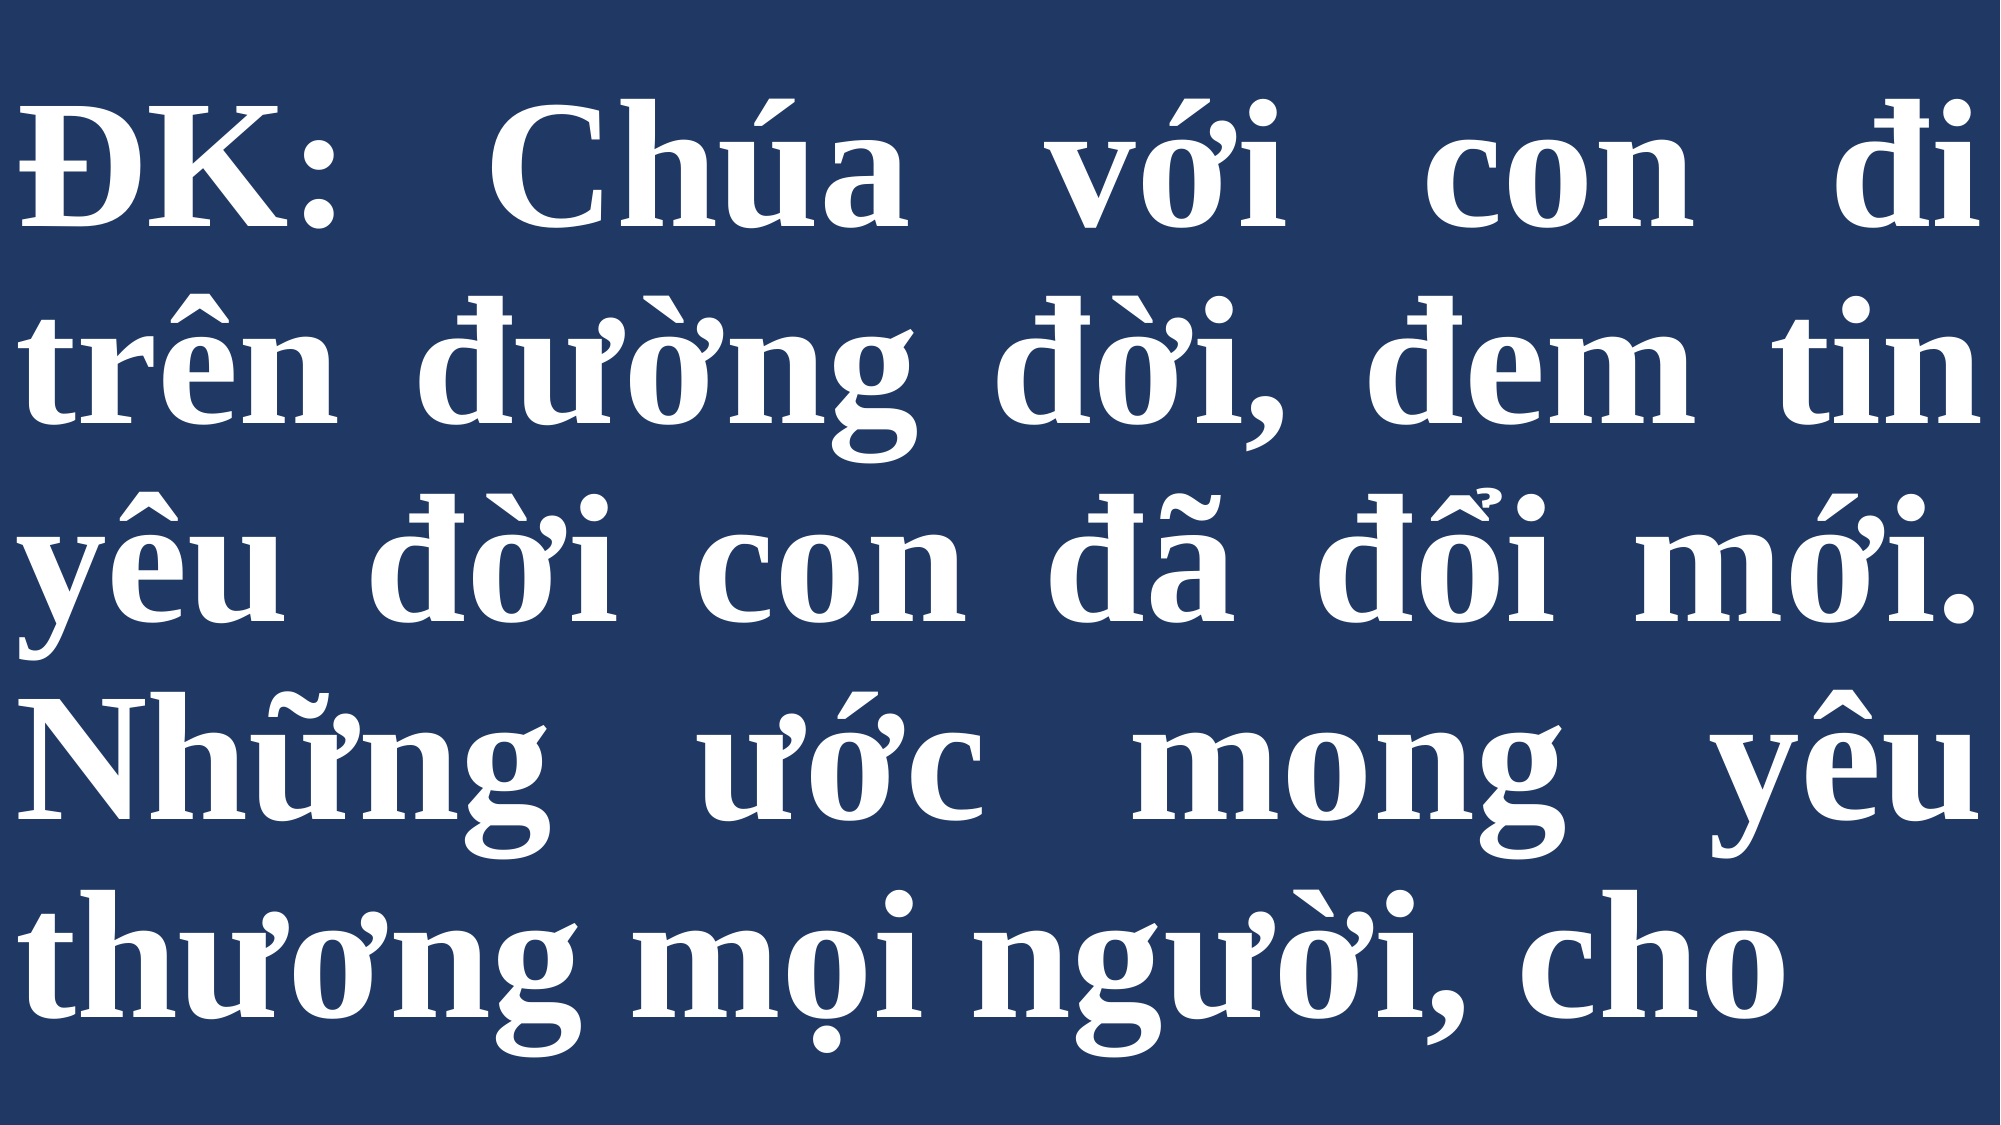

# ĐK: Chúa với con đi trên đường đời, đem tin yêu đời con đã đổi mới. Những ước mong yêu thương mọi người, cho